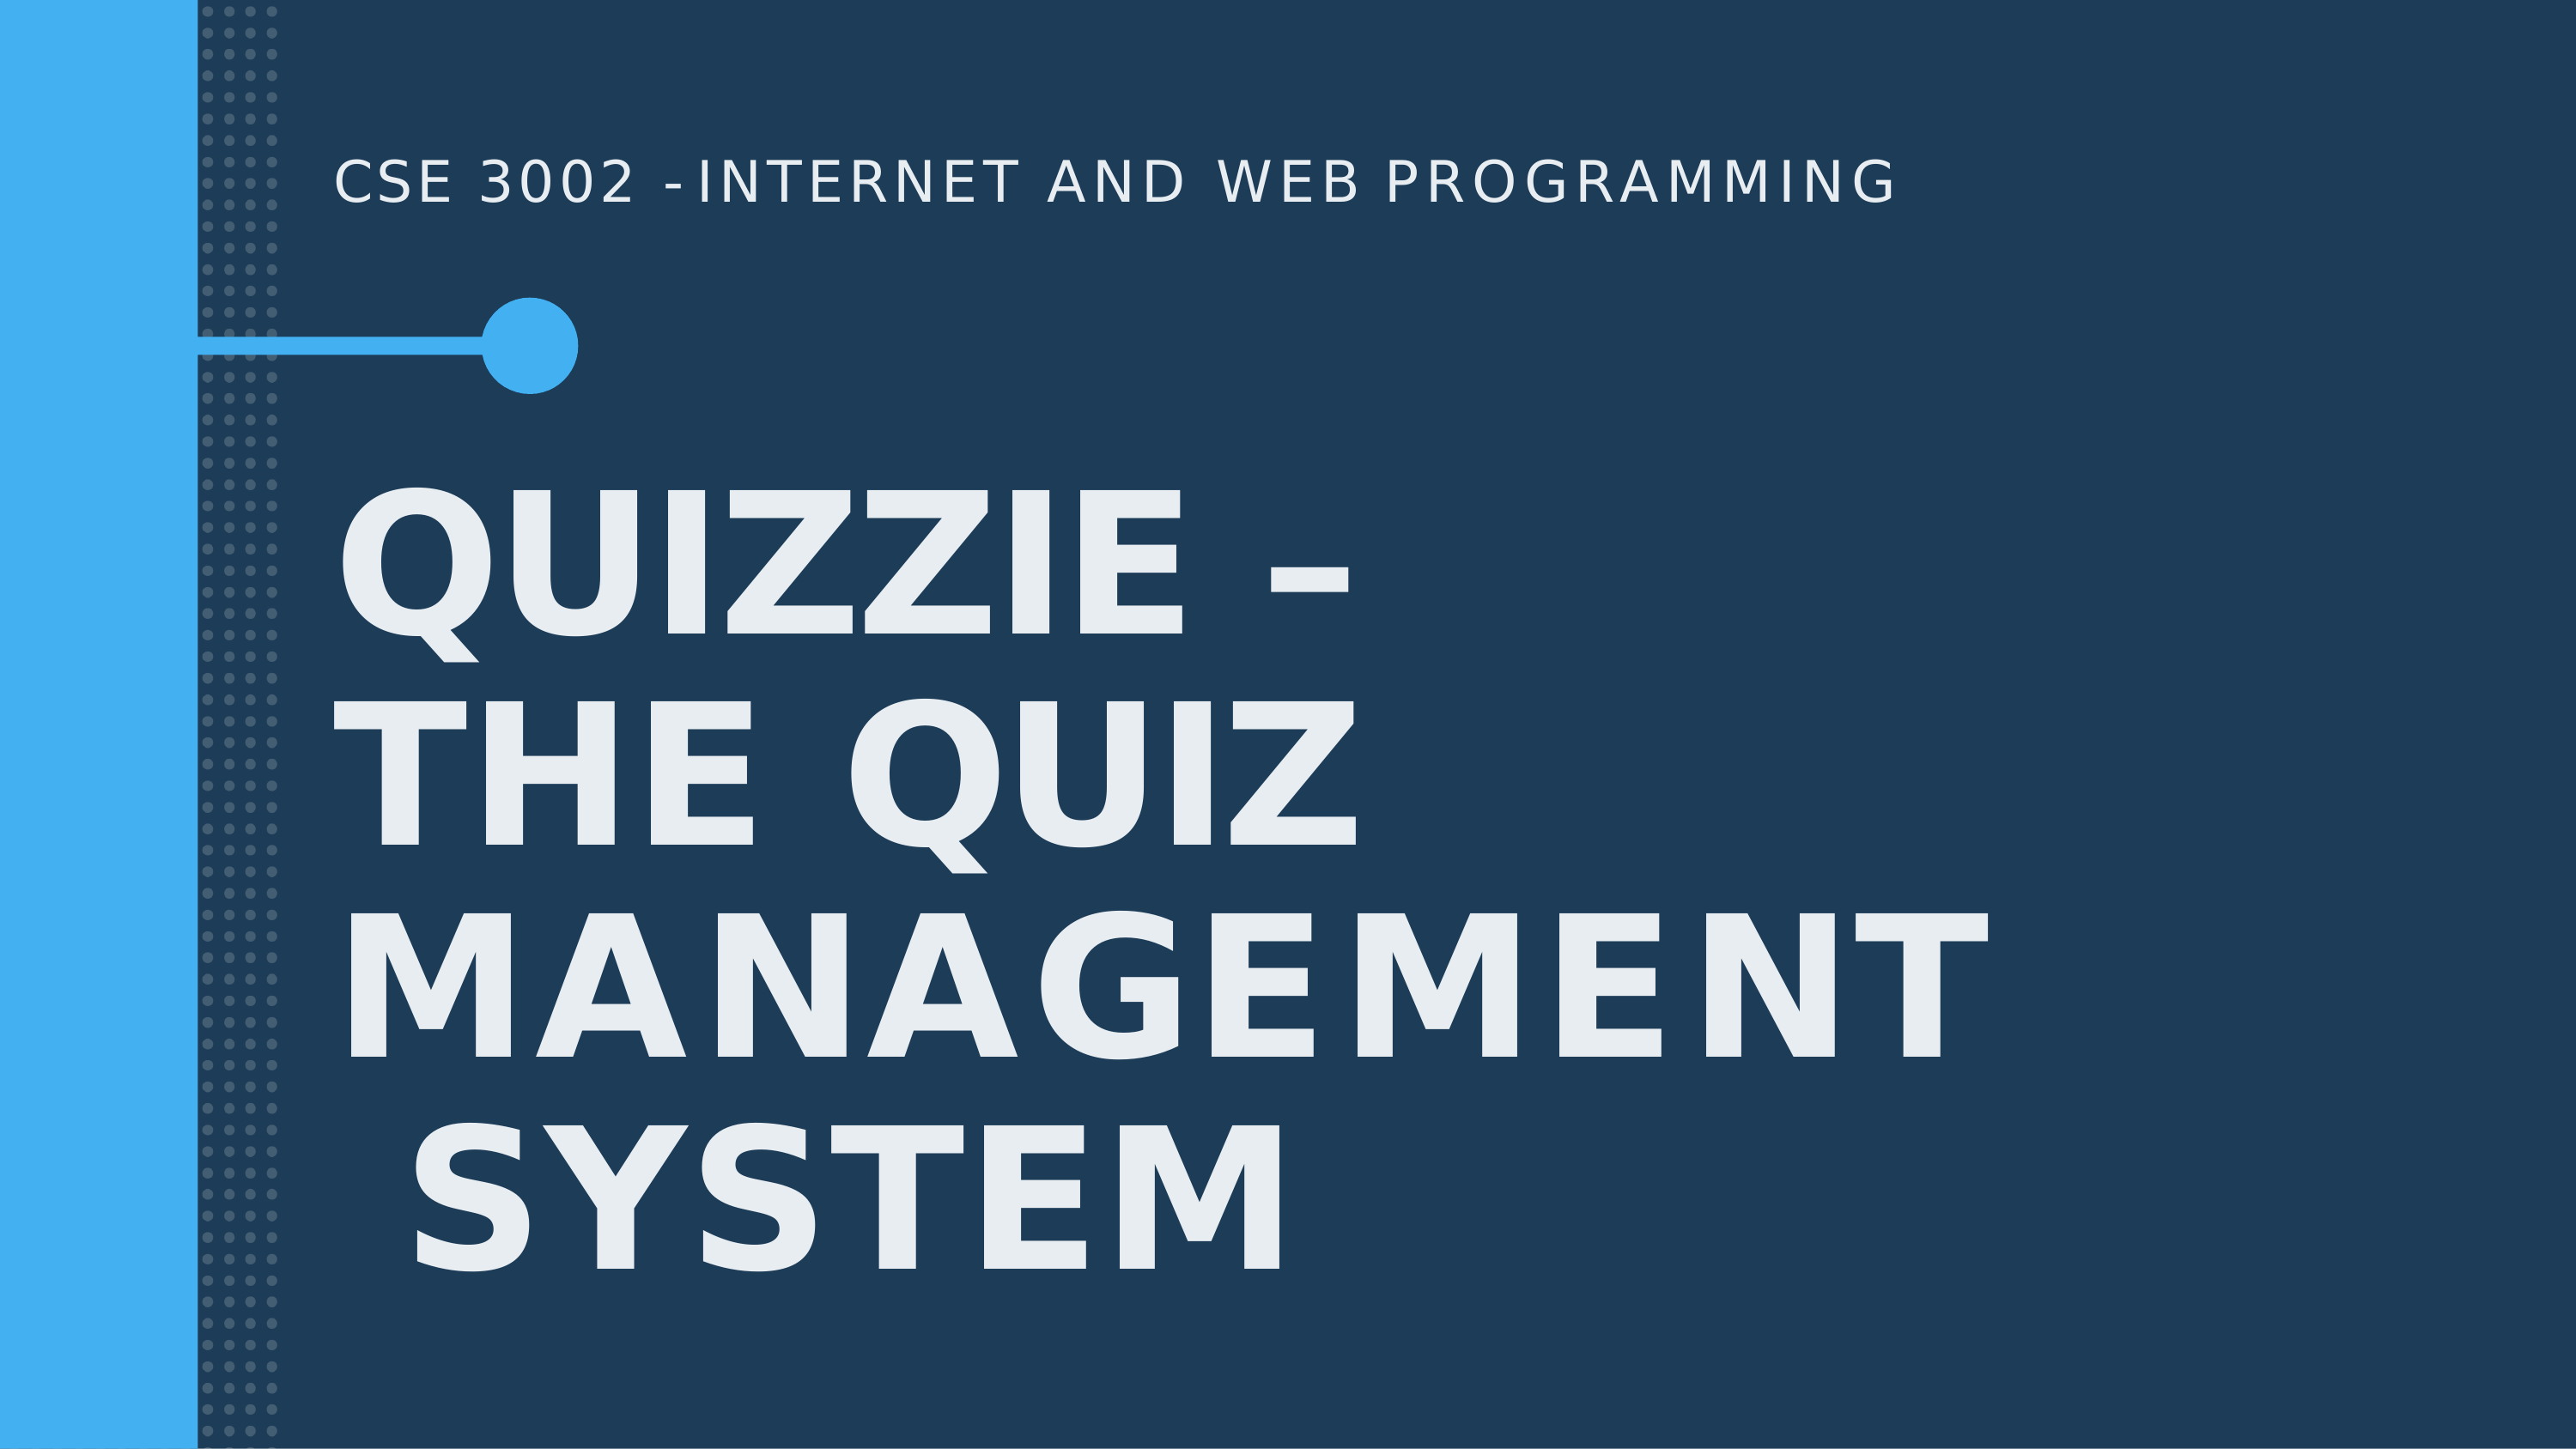

# CSE 3002 - INTERNET AND WEB PROGRAMMING
QUIZZIE –  THE QUIZ
MANAGEMENT  SYSTEM